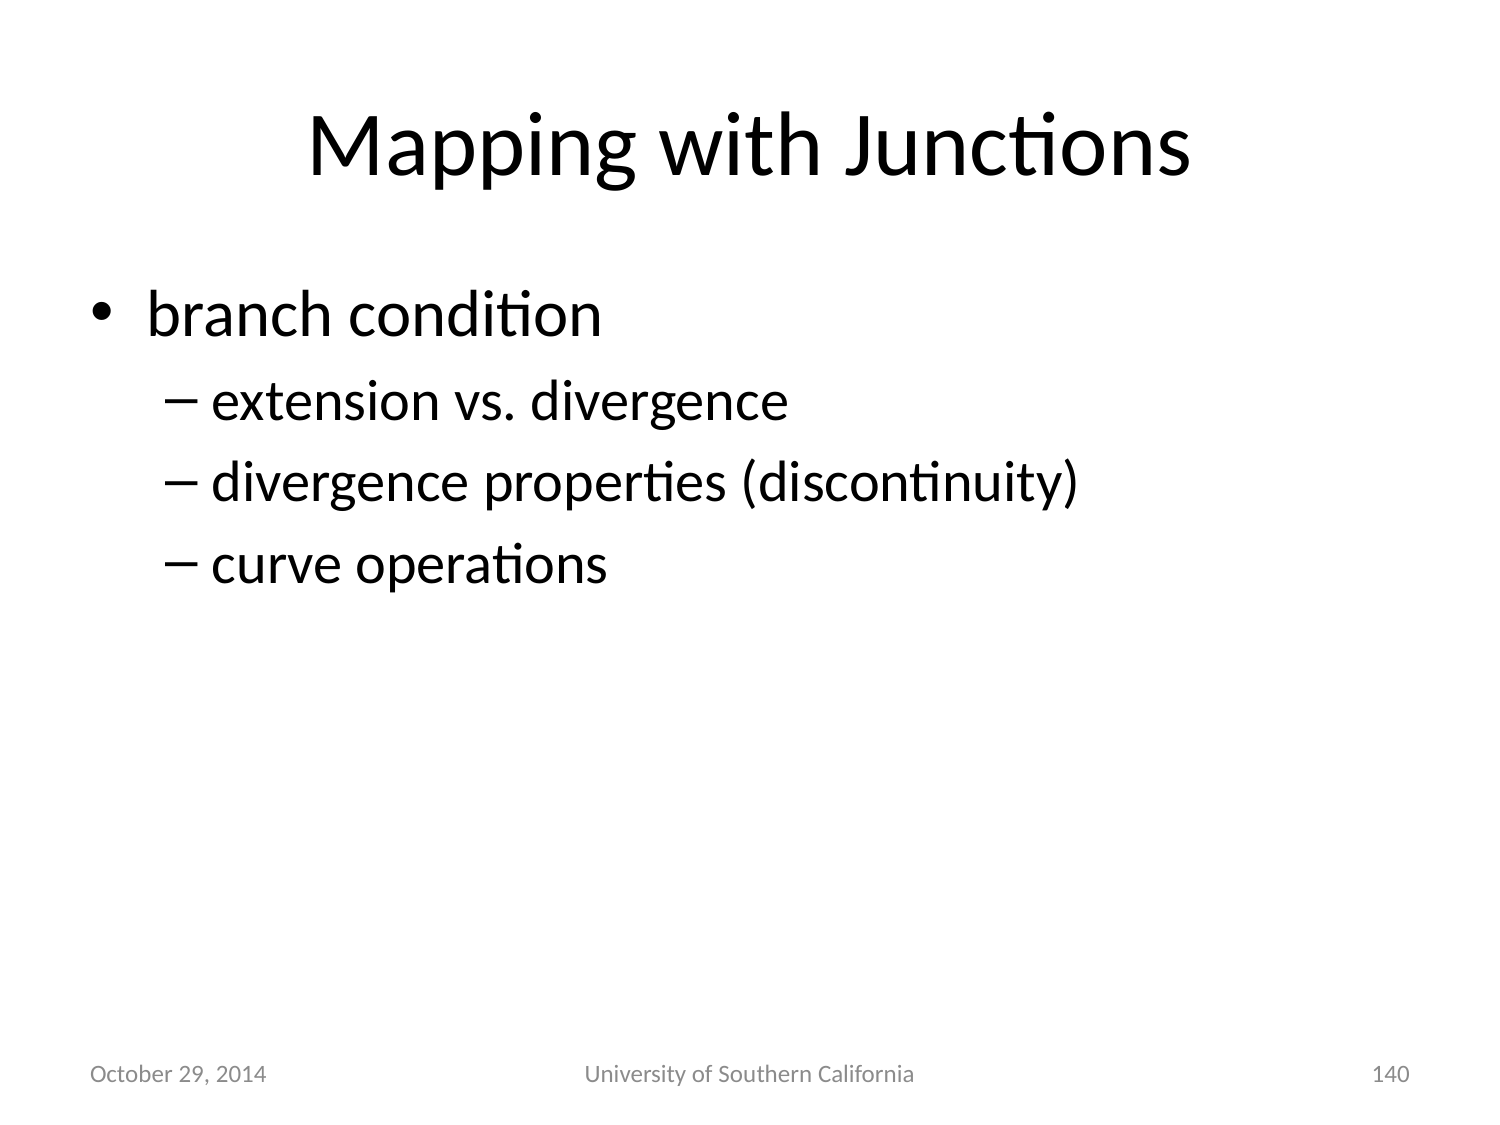

# Mapping with Junctions
branch condition
extension vs. divergence
divergence properties (discontinuity)
curve operations
October 29, 2014
University of Southern California
140